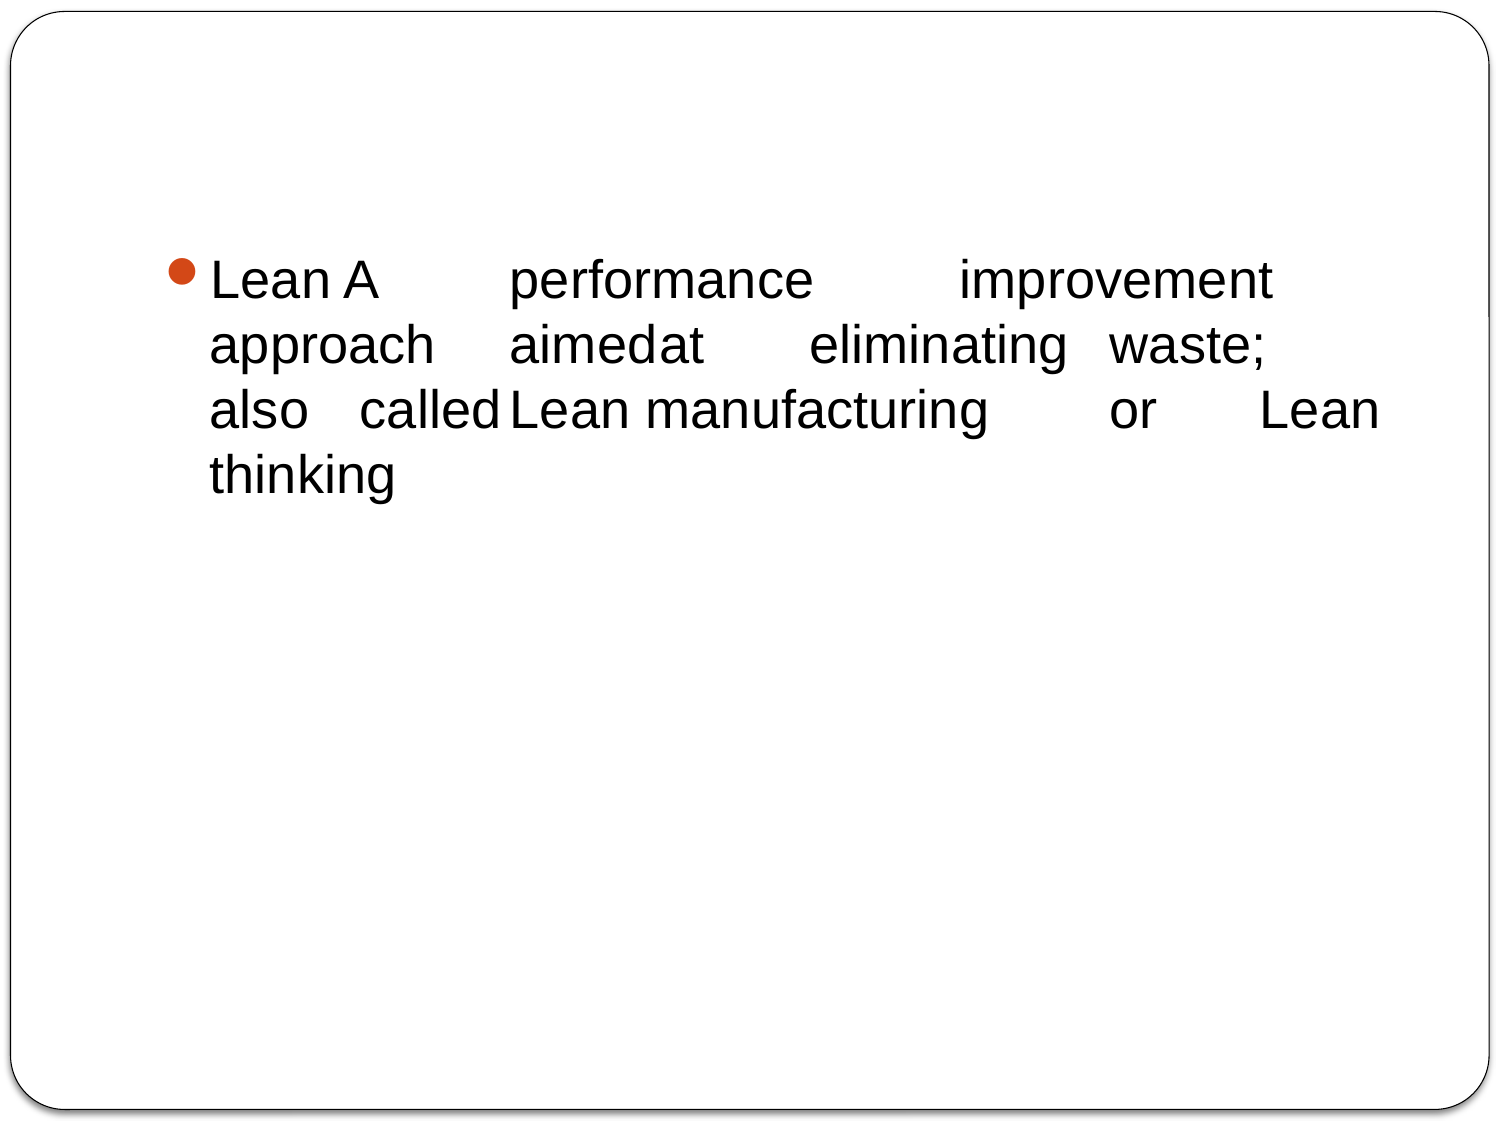

#
Lean A	performance	improvement	approach	aimed	at	eliminating	waste;	also	called	Lean manufacturing	or	Lean thinking